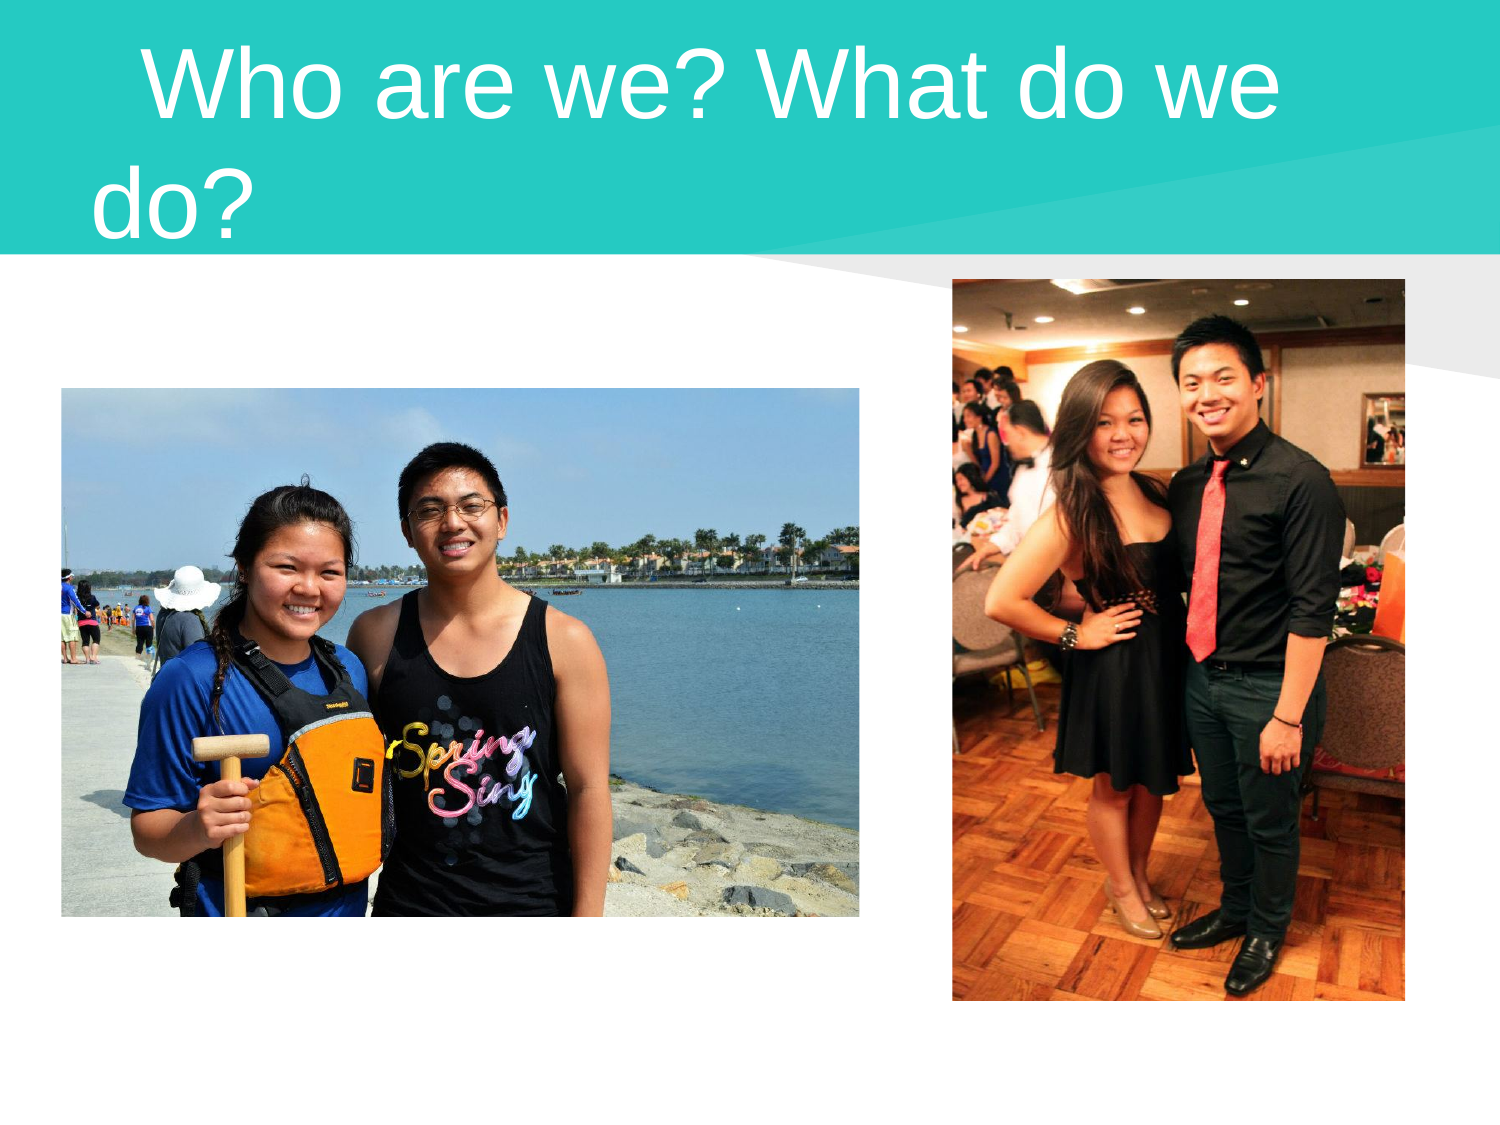

# Who are we? What do we do?